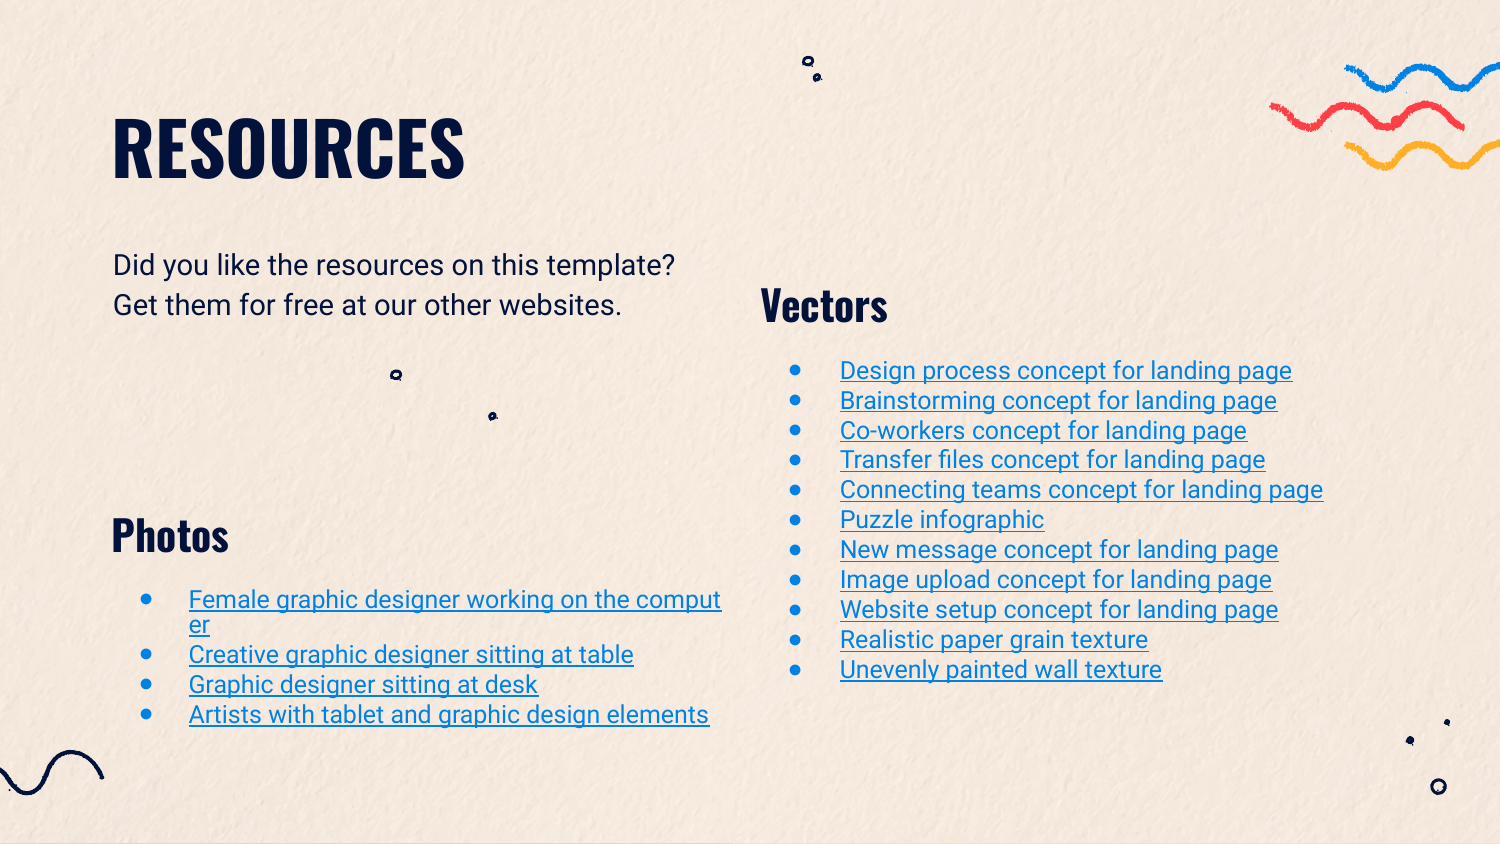

# RESOURCES
Did you like the resources on this template? Get them for free at our other websites.
Vectors
Design process concept for landing page
Brainstorming concept for landing page
Co-workers concept for landing page
Transfer files concept for landing page
Connecting teams concept for landing page
Puzzle infographic
New message concept for landing page
Image upload concept for landing page
Website setup concept for landing page
Realistic paper grain texture
Unevenly painted wall texture
Photos
Female graphic designer working on the computer
Creative graphic designer sitting at table
Graphic designer sitting at desk
Artists with tablet and graphic design elements